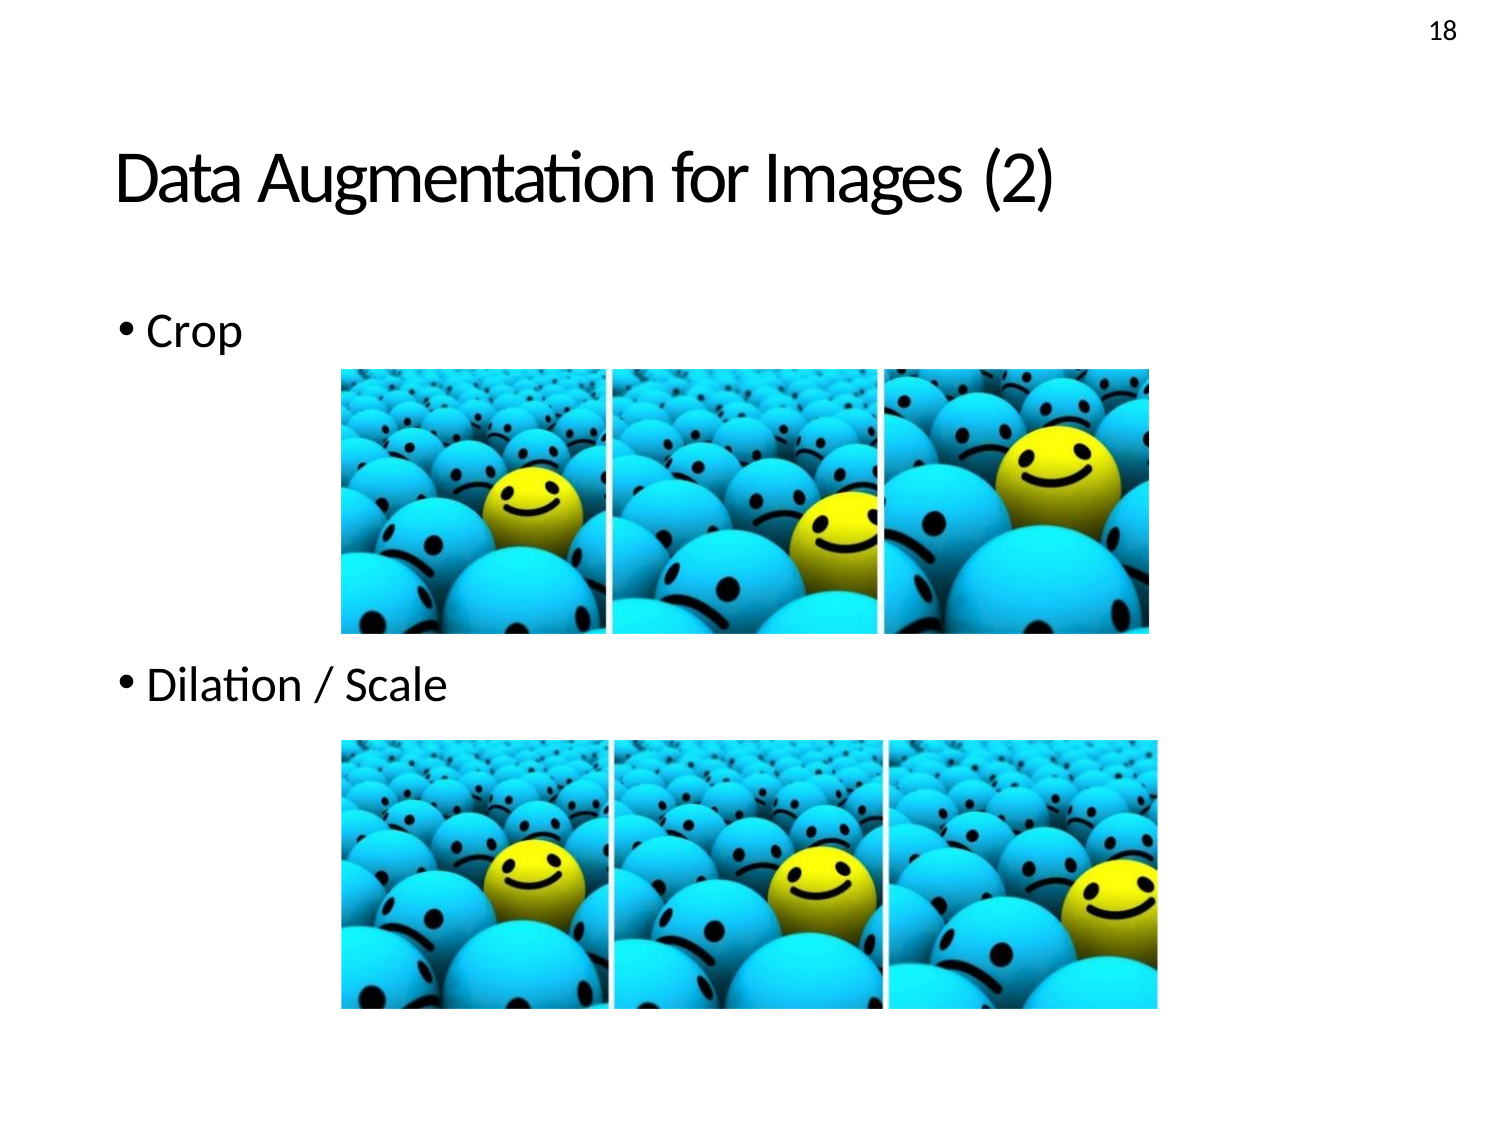

18
Data Augmentation for Images (2)
Crop

Dilation / Scale